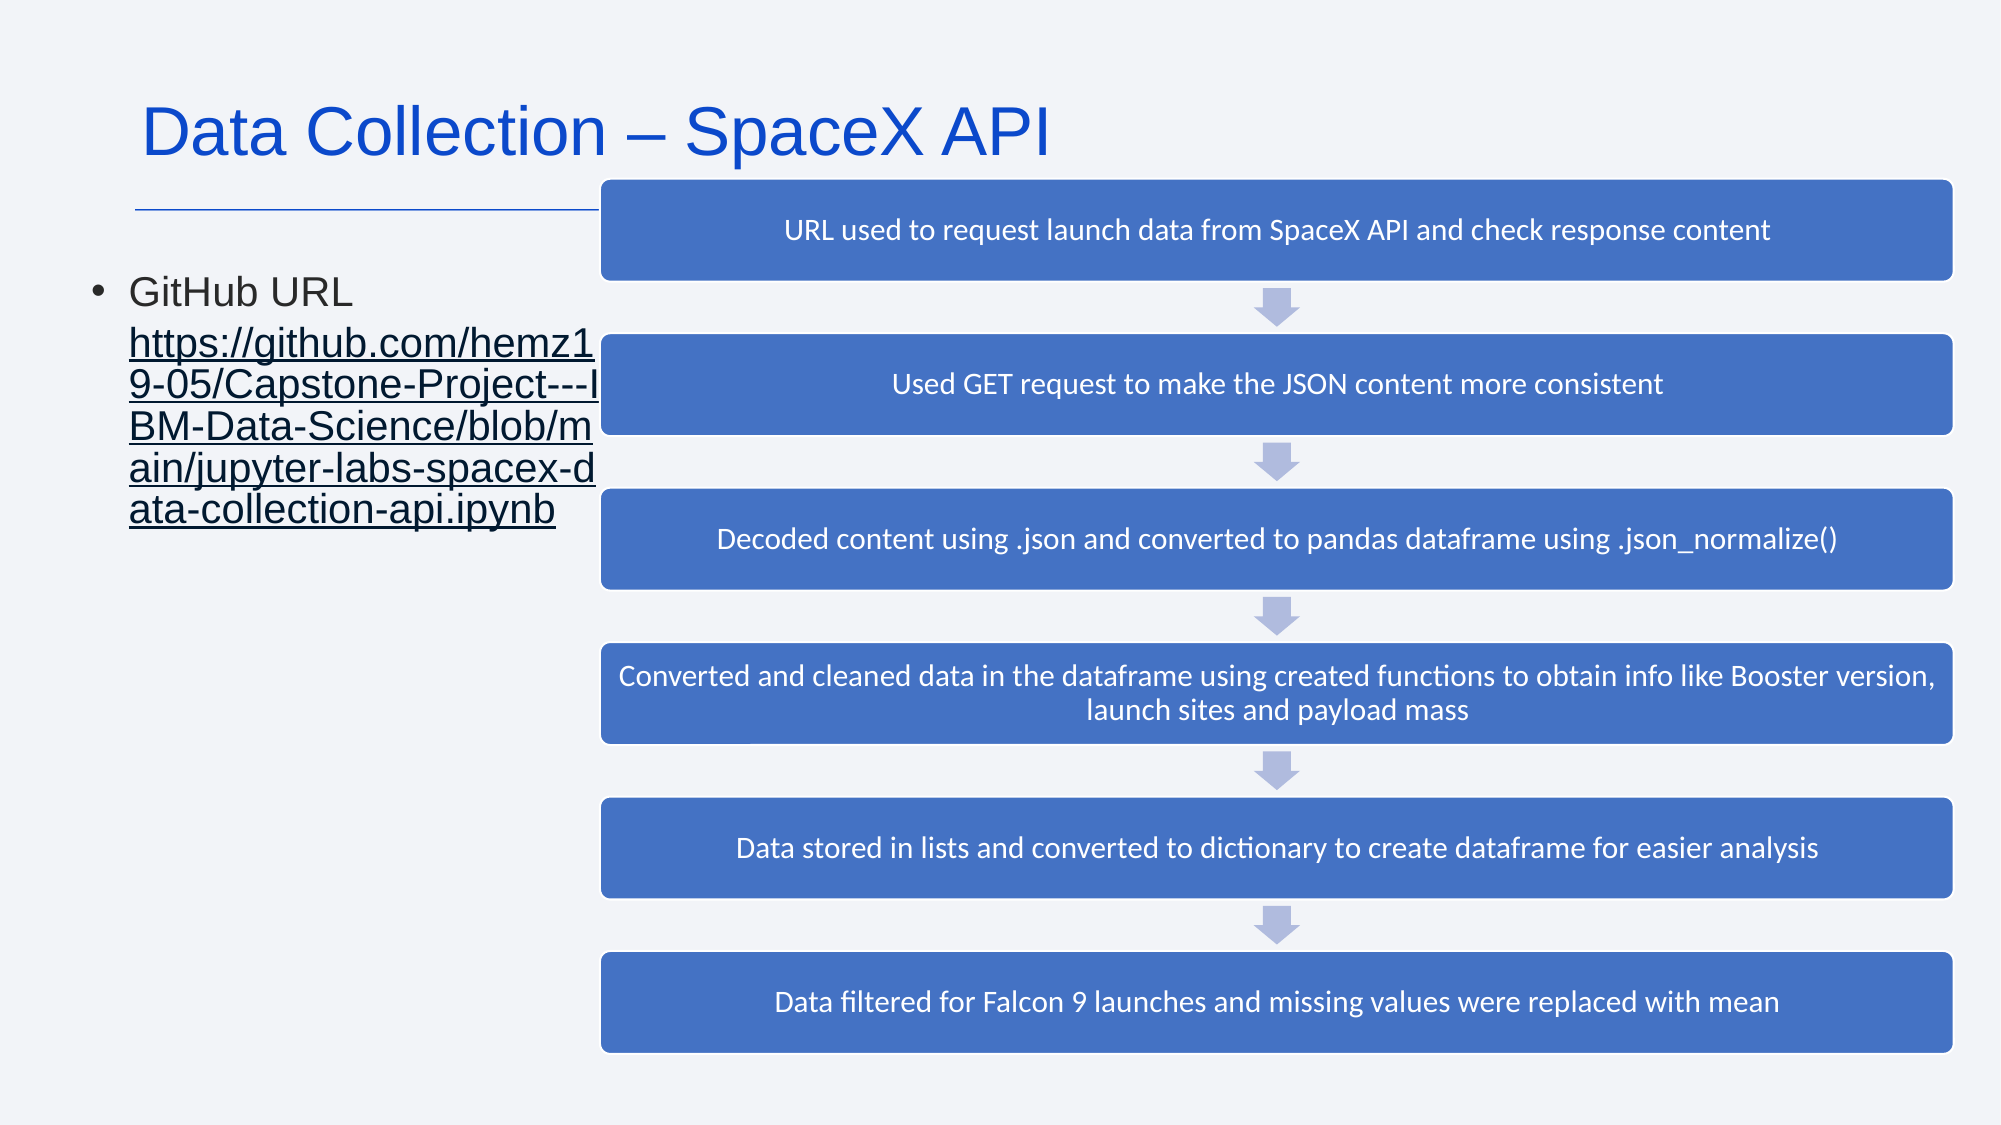

Data Collection – SpaceX API

GitHub URL https://github.com/hemz19-05/Capstone-Project---IBM-Data-Science/blob/main/jupyter-labs-spacex-data-collection-api.ipynb

URL used to request launch data from SpaceX API and check response content

Used GET request to make the JSON content more consistent

Decoded content using .json and converted to pandas dataframe using .json_normalize()

Converted and cleaned data in the dataframe using created functions to obtain info like Booster version, launch sites and payload mass

Data stored in lists and converted to dictionary to create dataframe for easier analysis

Data filtered for Falcon 9 launches and missing values were replaced with mean
8